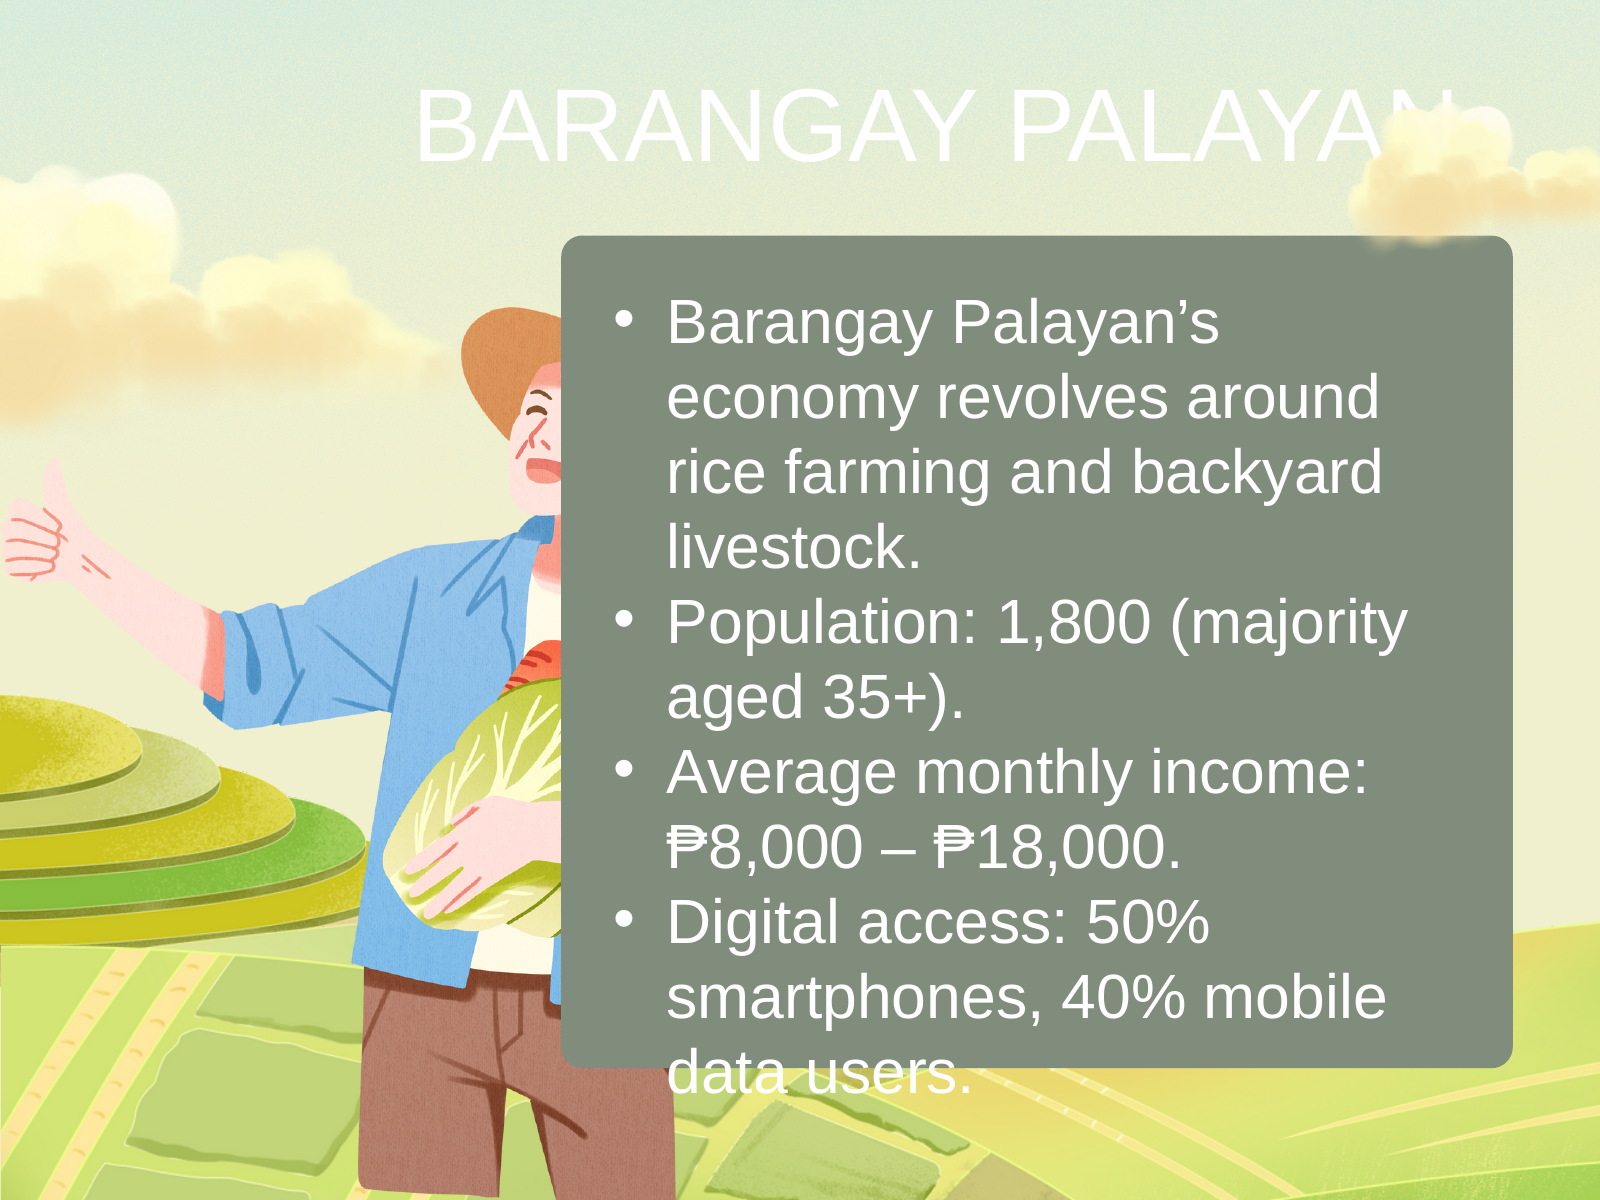

BARANGAY PALAYAN

Barangay Palayan’s economy revolves around rice farming and backyard livestock.
Population: 1,800 (majority aged 35+).
Average monthly income: ₱8,000 – ₱18,000.
Digital access: 50% smartphones, 40% mobile data users.